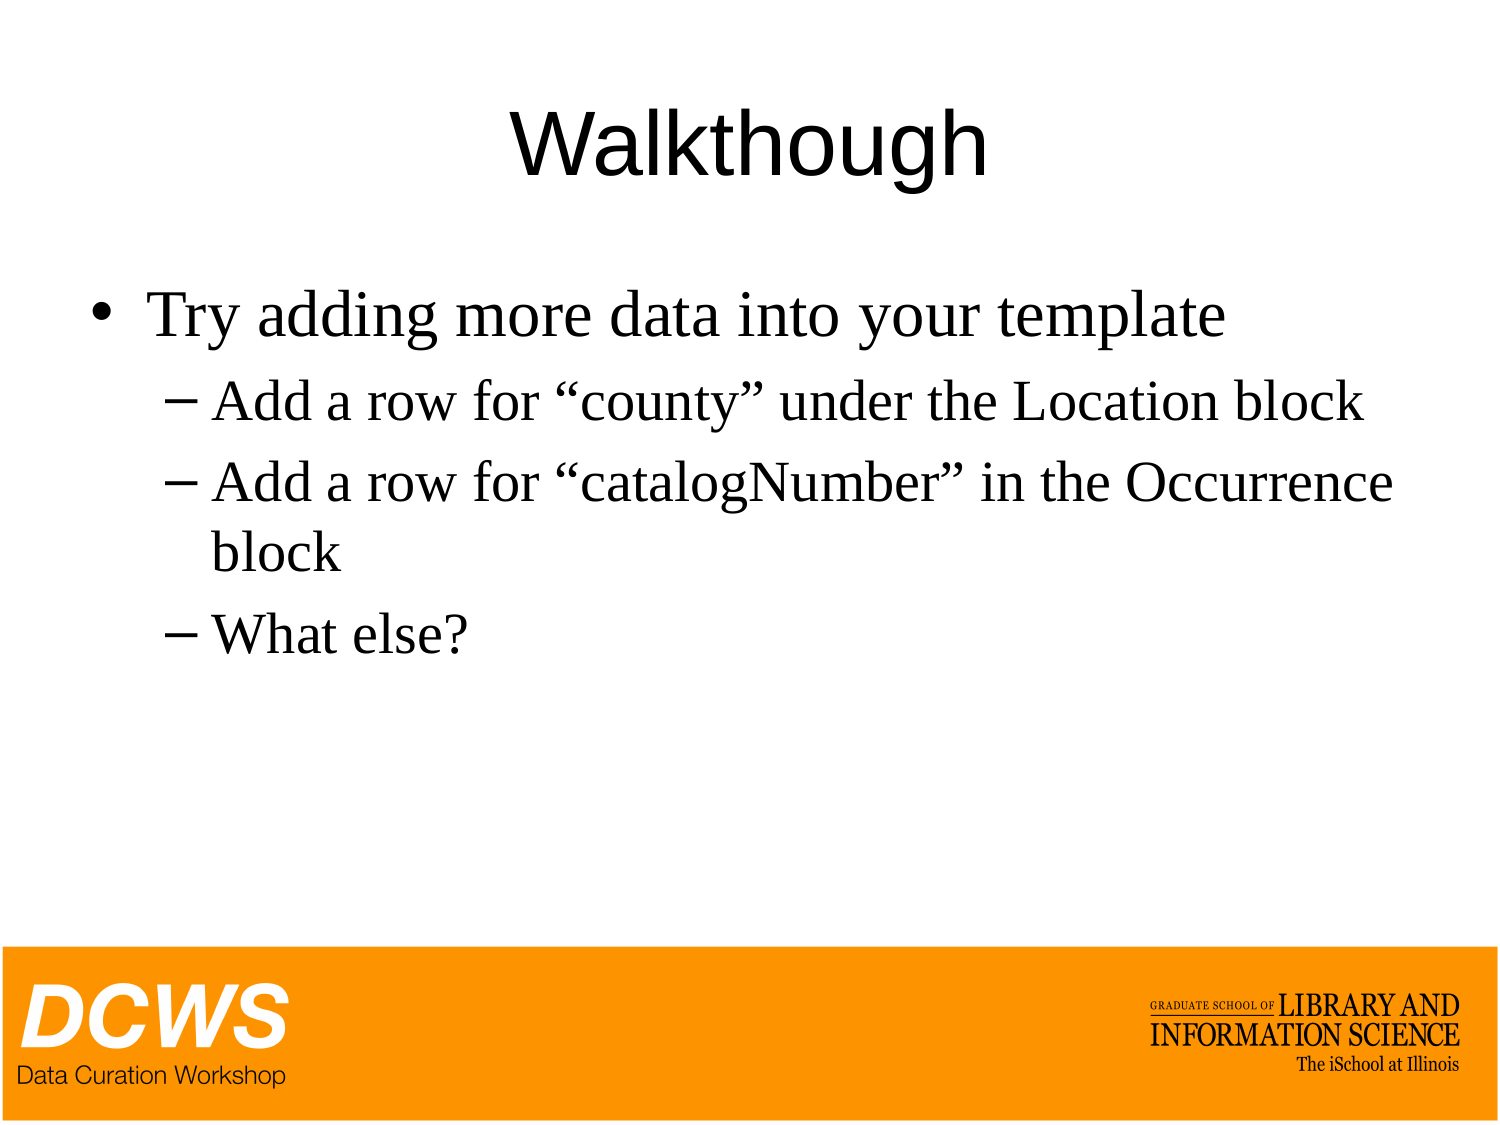

# Walkthough
Try adding more data into your template
Add a row for “county” under the Location block
Add a row for “catalogNumber” in the Occurrence block
What else?